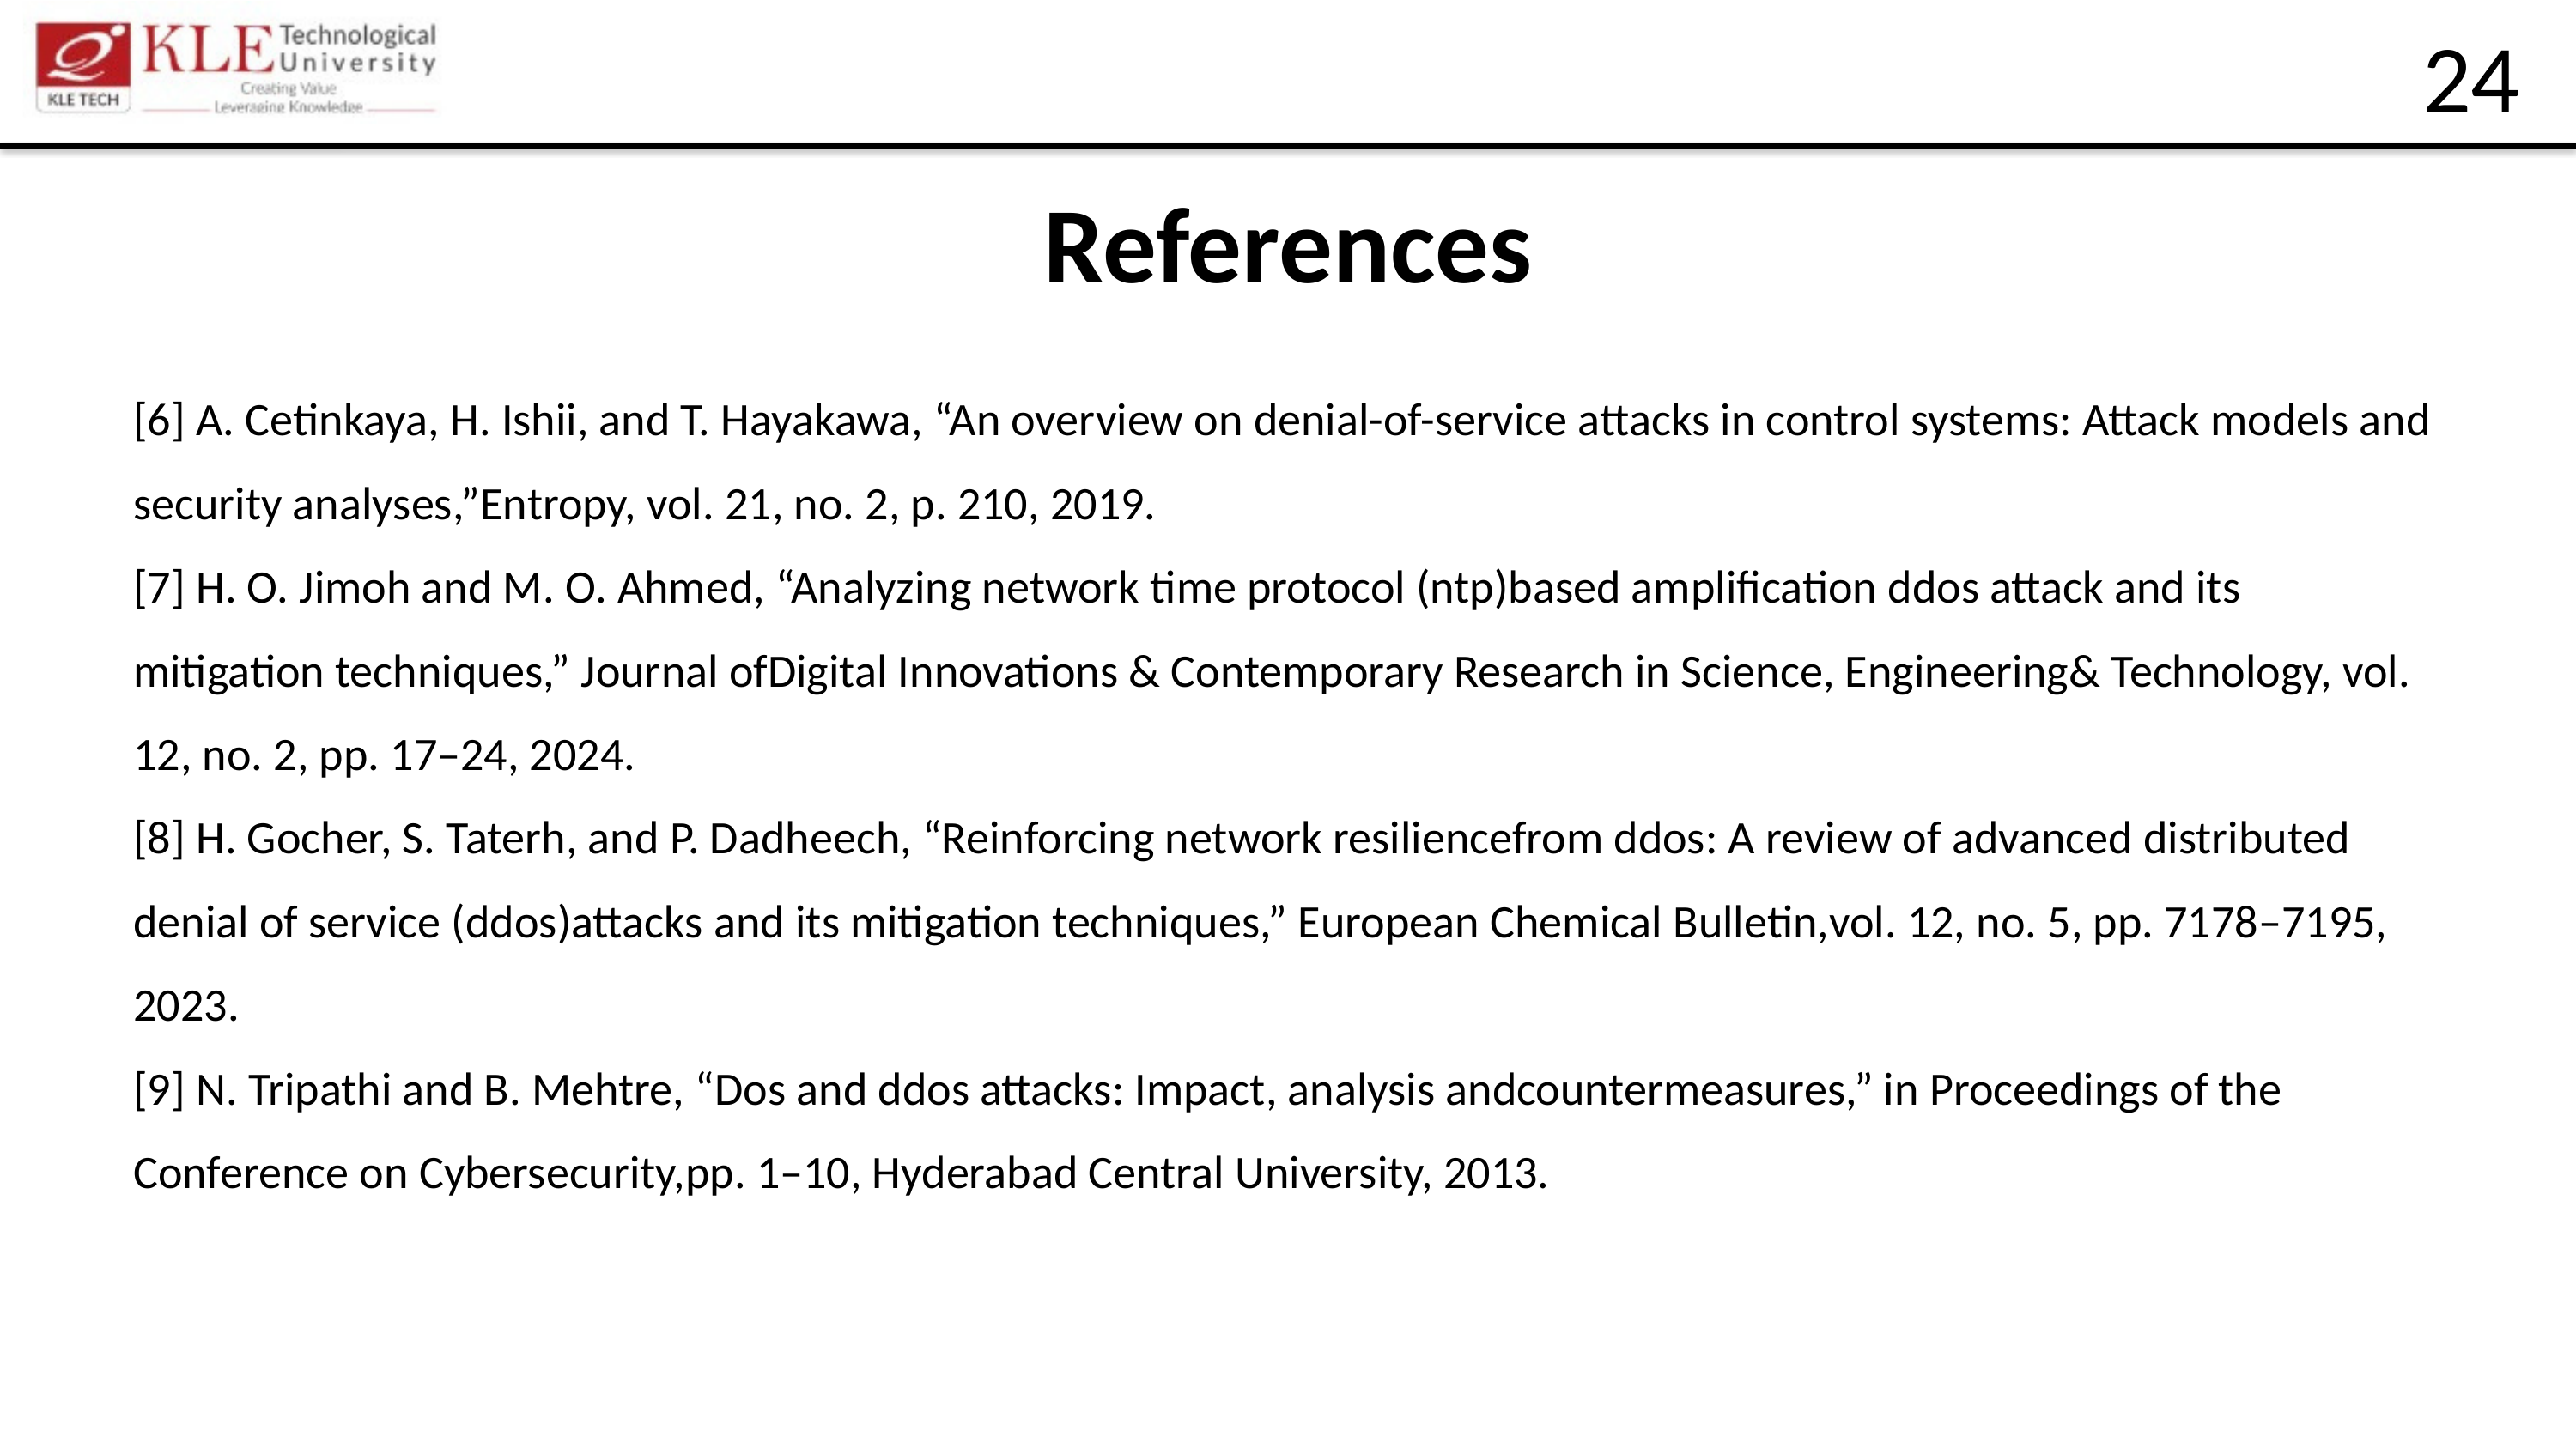

24
References
[6] A. Cetinkaya, H. Ishii, and T. Hayakawa, “An overview on denial-of-service attacks in control systems: Attack models and security analyses,”Entropy, vol. 21, no. 2, p. 210, 2019.
[7] H. O. Jimoh and M. O. Ahmed, “Analyzing network time protocol (ntp)based amplification ddos attack and its mitigation techniques,” Journal ofDigital Innovations & Contemporary Research in Science, Engineering& Technology, vol. 12, no. 2, pp. 17–24, 2024.
[8] H. Gocher, S. Taterh, and P. Dadheech, “Reinforcing network resiliencefrom ddos: A review of advanced distributed denial of service (ddos)attacks and its mitigation techniques,” European Chemical Bulletin,vol. 12, no. 5, pp. 7178–7195, 2023.
[9] N. Tripathi and B. Mehtre, “Dos and ddos attacks: Impact, analysis andcountermeasures,” in Proceedings of the Conference on Cybersecurity,pp. 1–10, Hyderabad Central University, 2013.